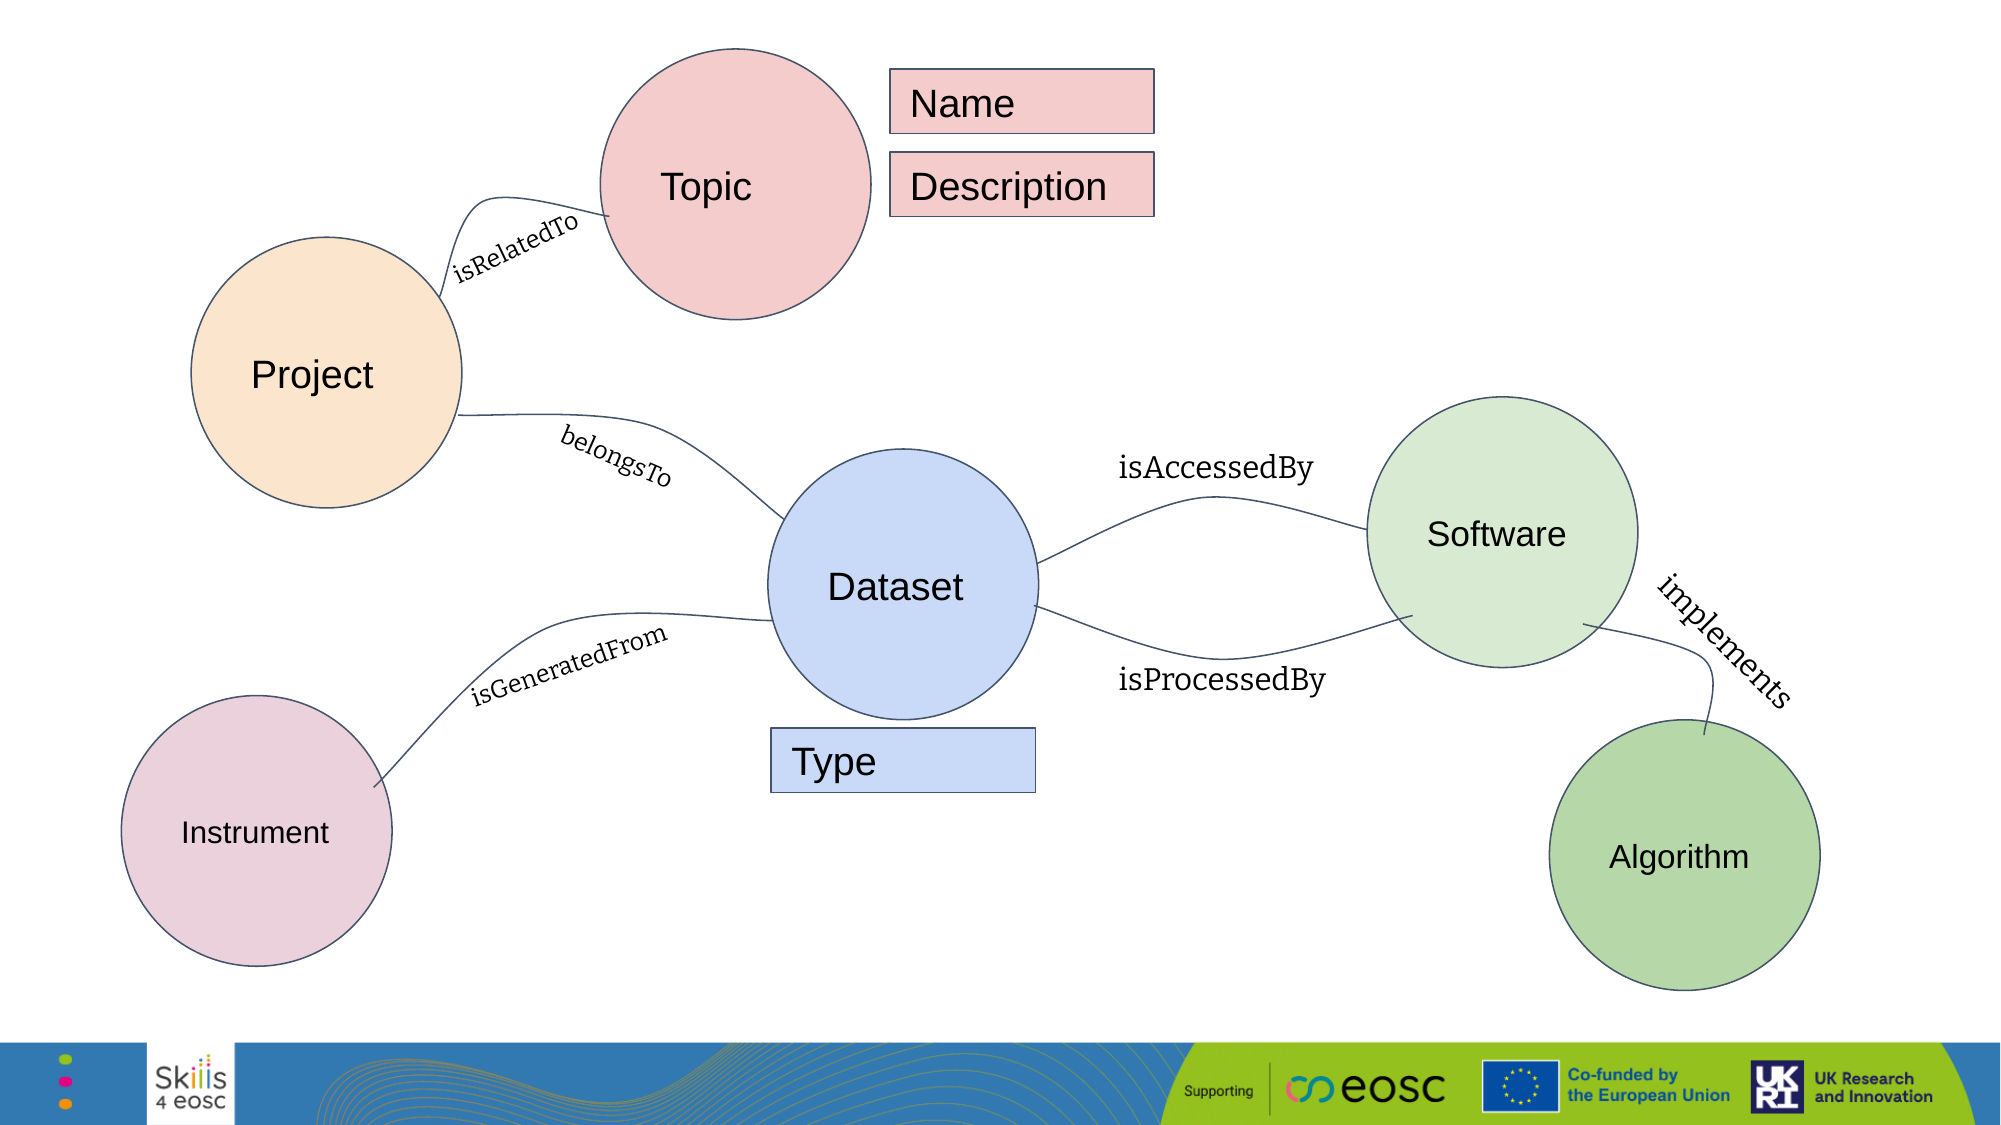

Topic
Name
Description

isRelatedTo
Project
Software

isAccessedBy
belongsTo
Dataset

implements

isGeneratedFrom
isProcessedBy
Instrument
Algorithm
Type
30